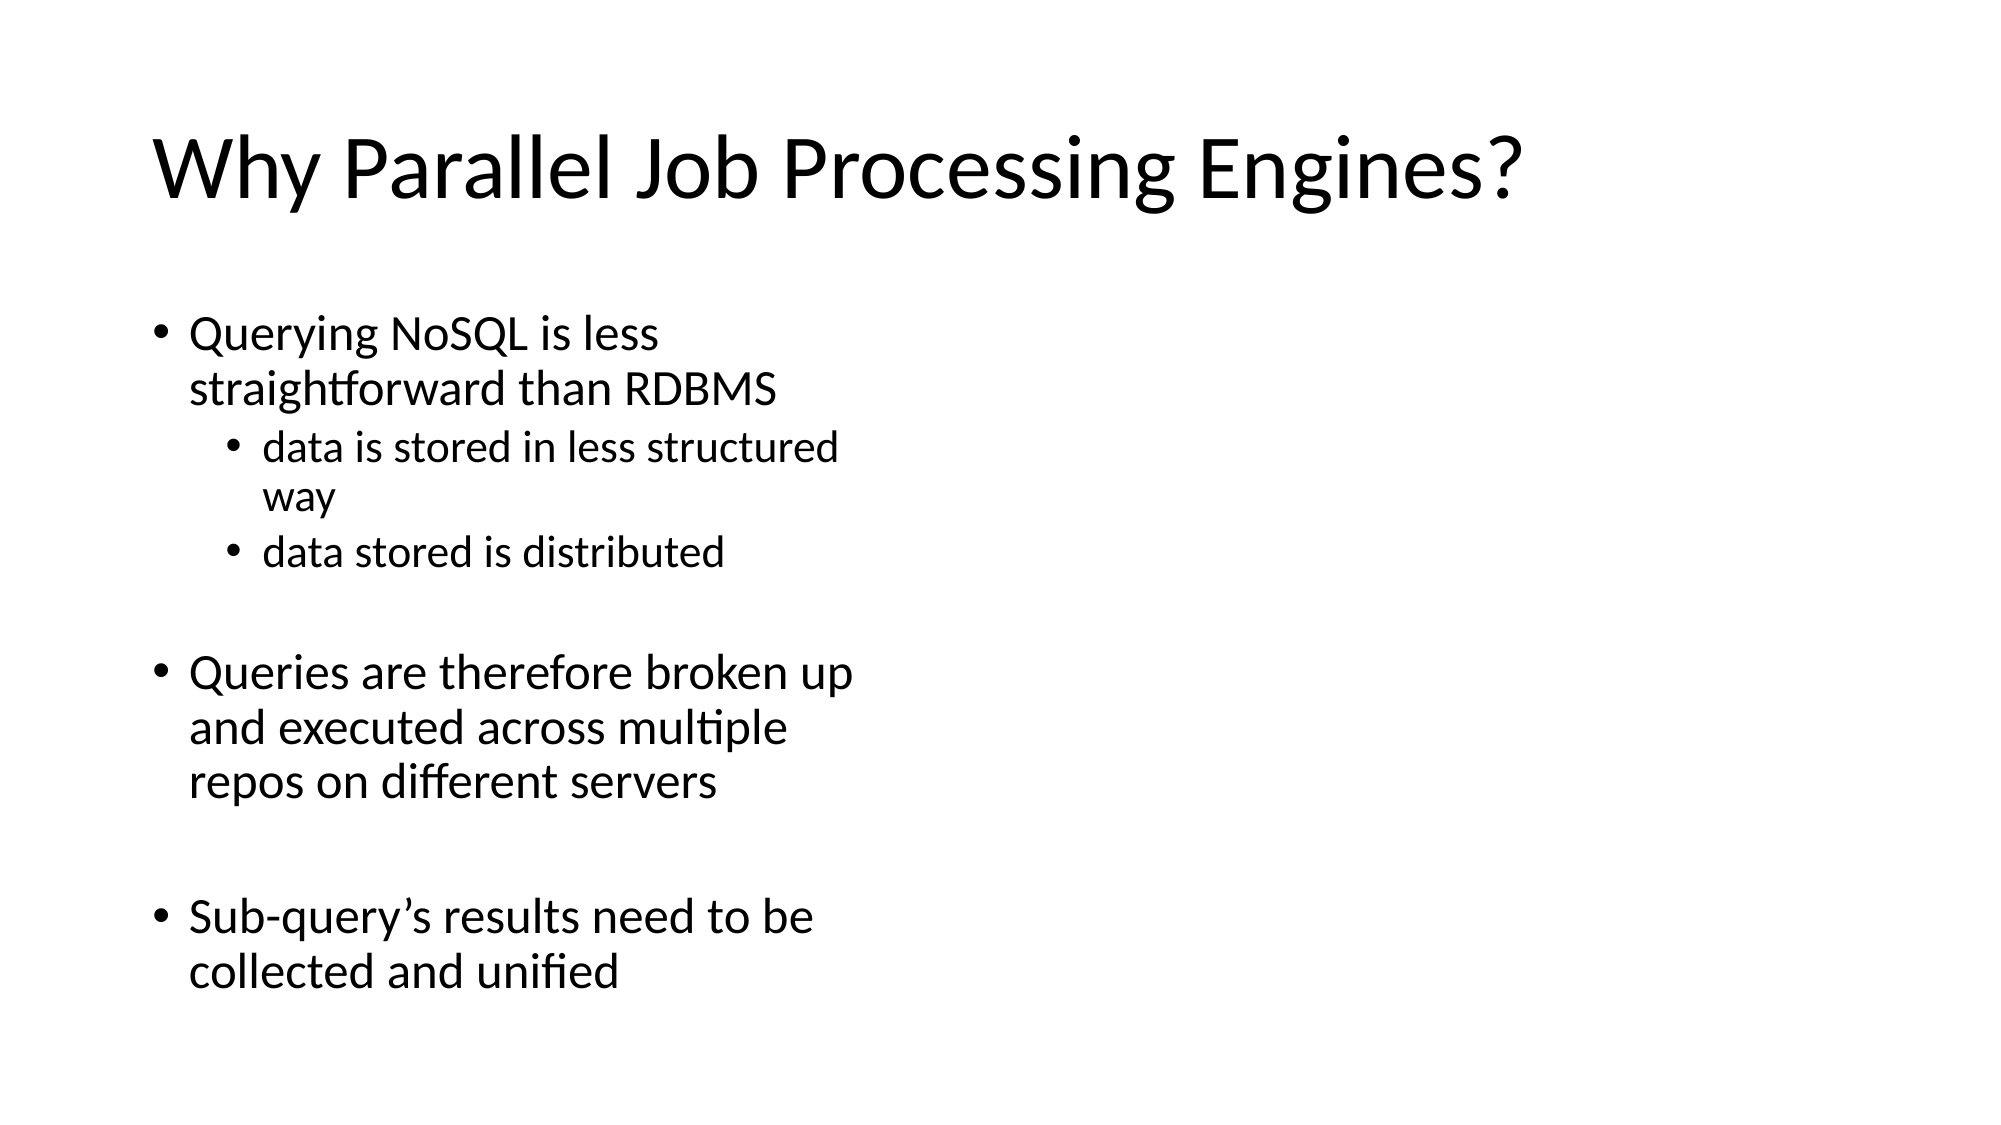

# Why Parallel Job Processing Engines?
Querying NoSQL is less straightforward than RDBMS
data is stored in less structured way
data stored is distributed

Queries are therefore broken up and executed across multiple repos on different servers

Sub-query’s results need to be collected and unified